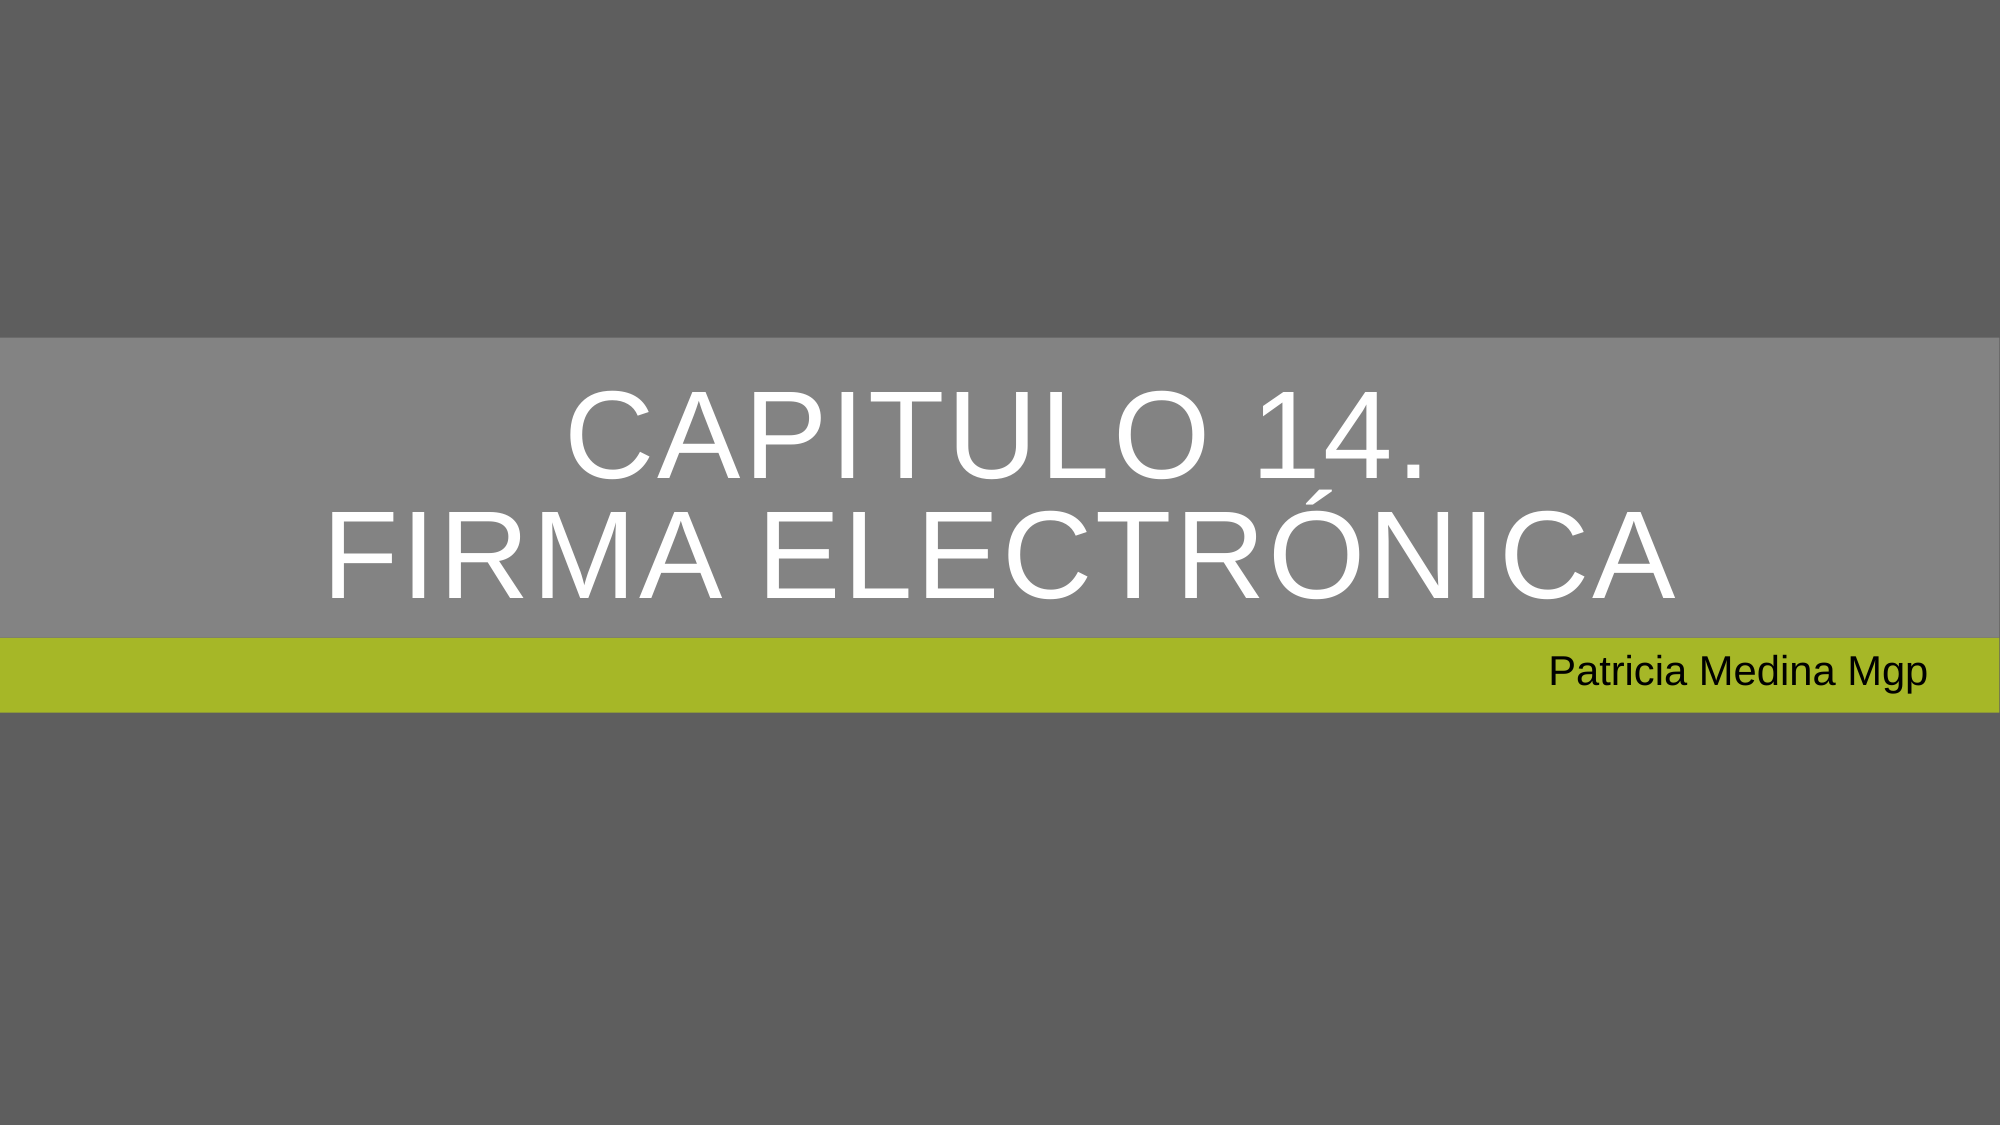

# Capitulo 14. Firma Electrónica
Patricia Medina Mgp